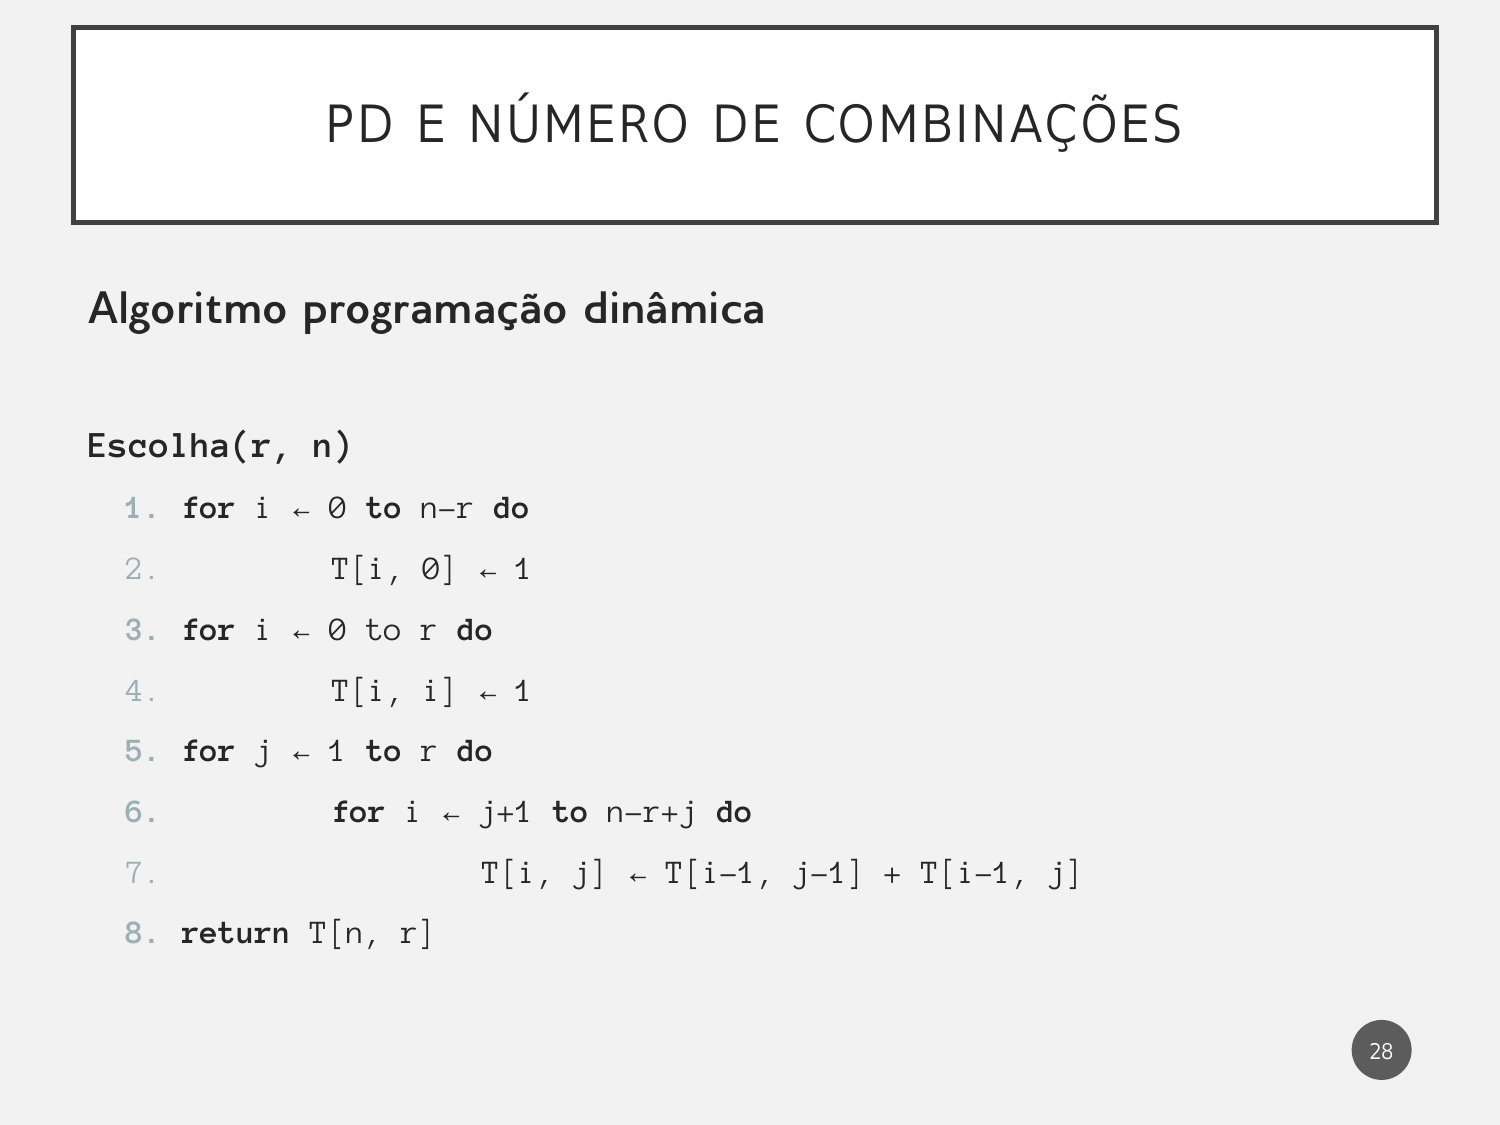

# PD e Número de combinações
Algoritmo programação dinâmica

Escolha(r, n)
for i ← 0 to n-r do
	T[i, 0] ← 1
for i ← 0 to r do
	T[i, i] ← 1
for j ← 1 to r do
	for i ← j+1 to n-r+j do
		T[i, j] ← T[i-1, j-1] + T[i-1, j]
return T[n, r]

28